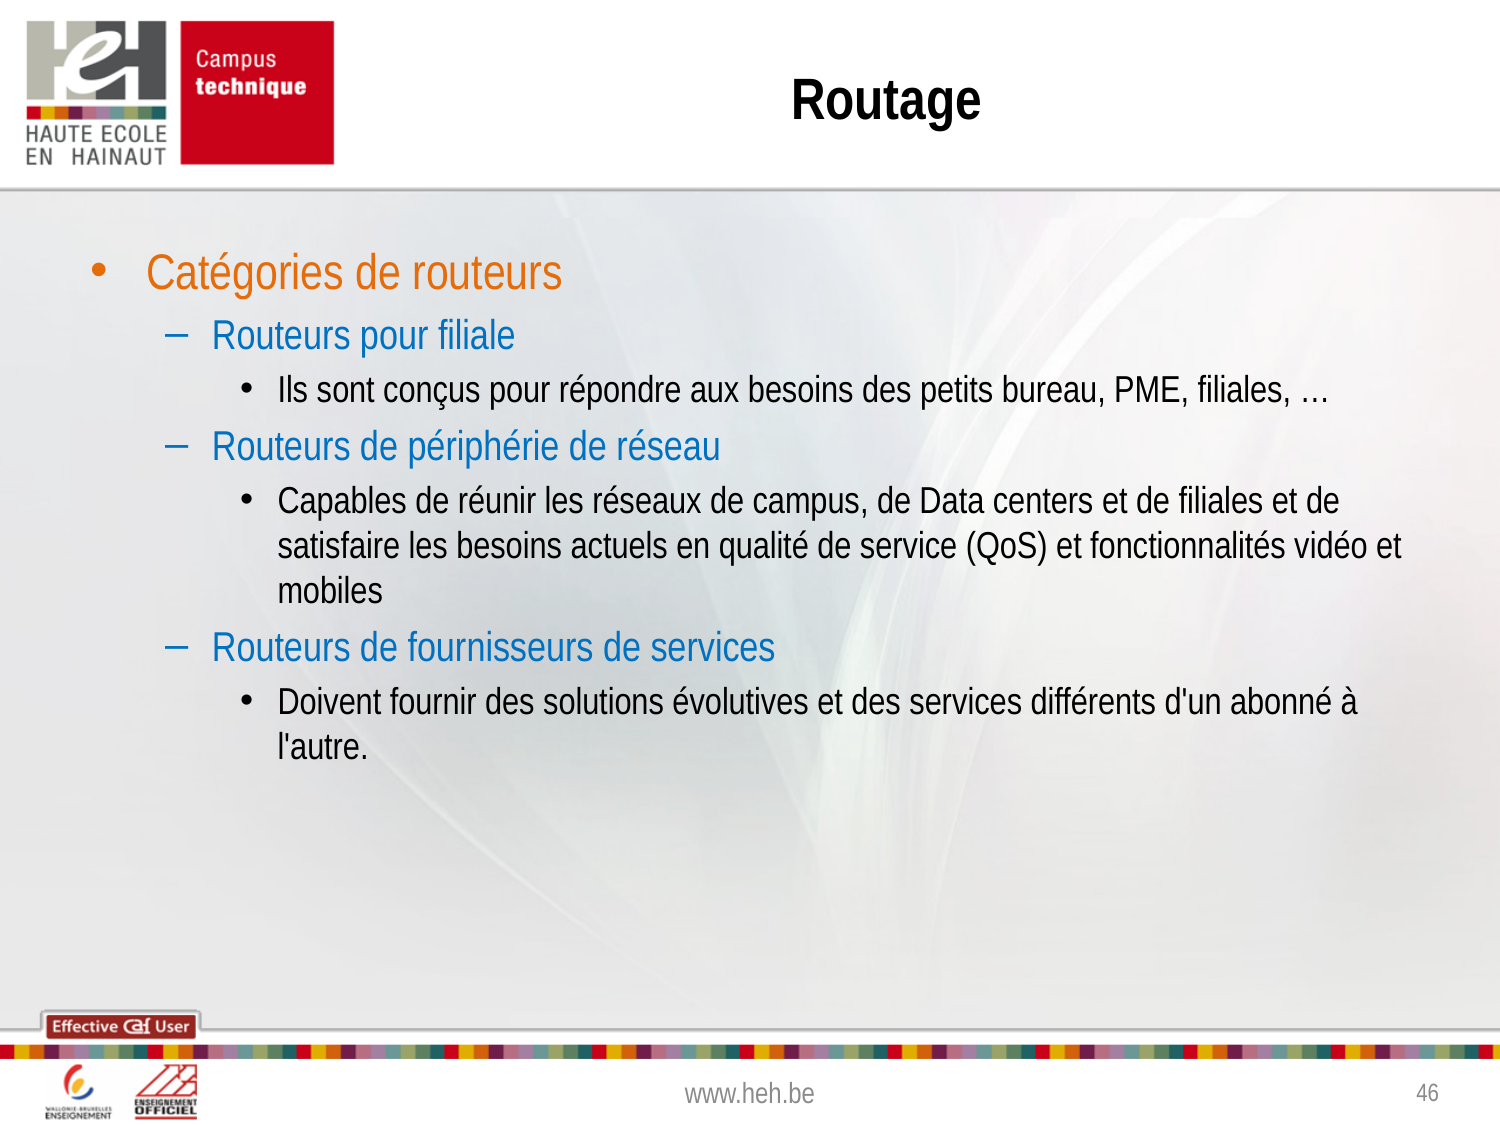

# Routage
Catégories de routeurs
Routeurs pour filiale
Ils sont conçus pour répondre aux besoins des petits bureau, PME, filiales, …
Routeurs de périphérie de réseau
Capables de réunir les réseaux de campus, de Data centers et de filiales et de satisfaire les besoins actuels en qualité de service (QoS) et fonctionnalités vidéo et mobiles
Routeurs de fournisseurs de services
Doivent fournir des solutions évolutives et des services différents d'un abonné à l'autre.

www.heh.be
46